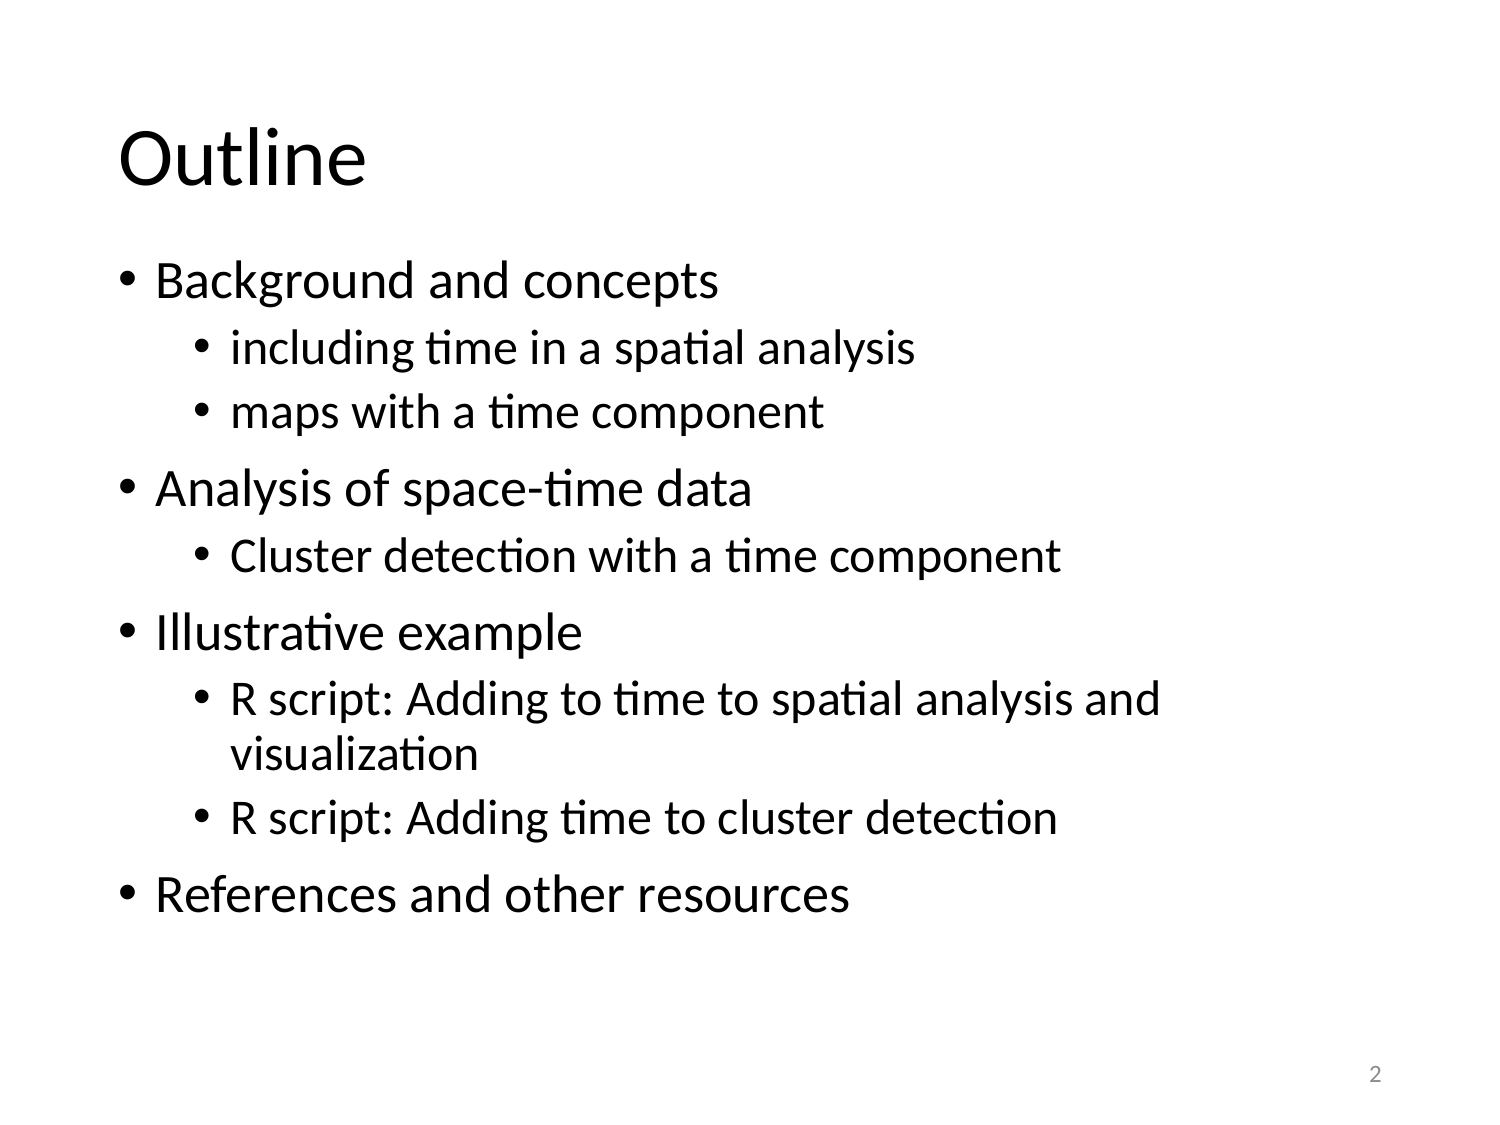

# Outline
Background and concepts
including time in a spatial analysis
maps with a time component
Analysis of space-time data
Cluster detection with a time component
Illustrative example
R script: Adding to time to spatial analysis and visualization
R script: Adding time to cluster detection
References and other resources
2